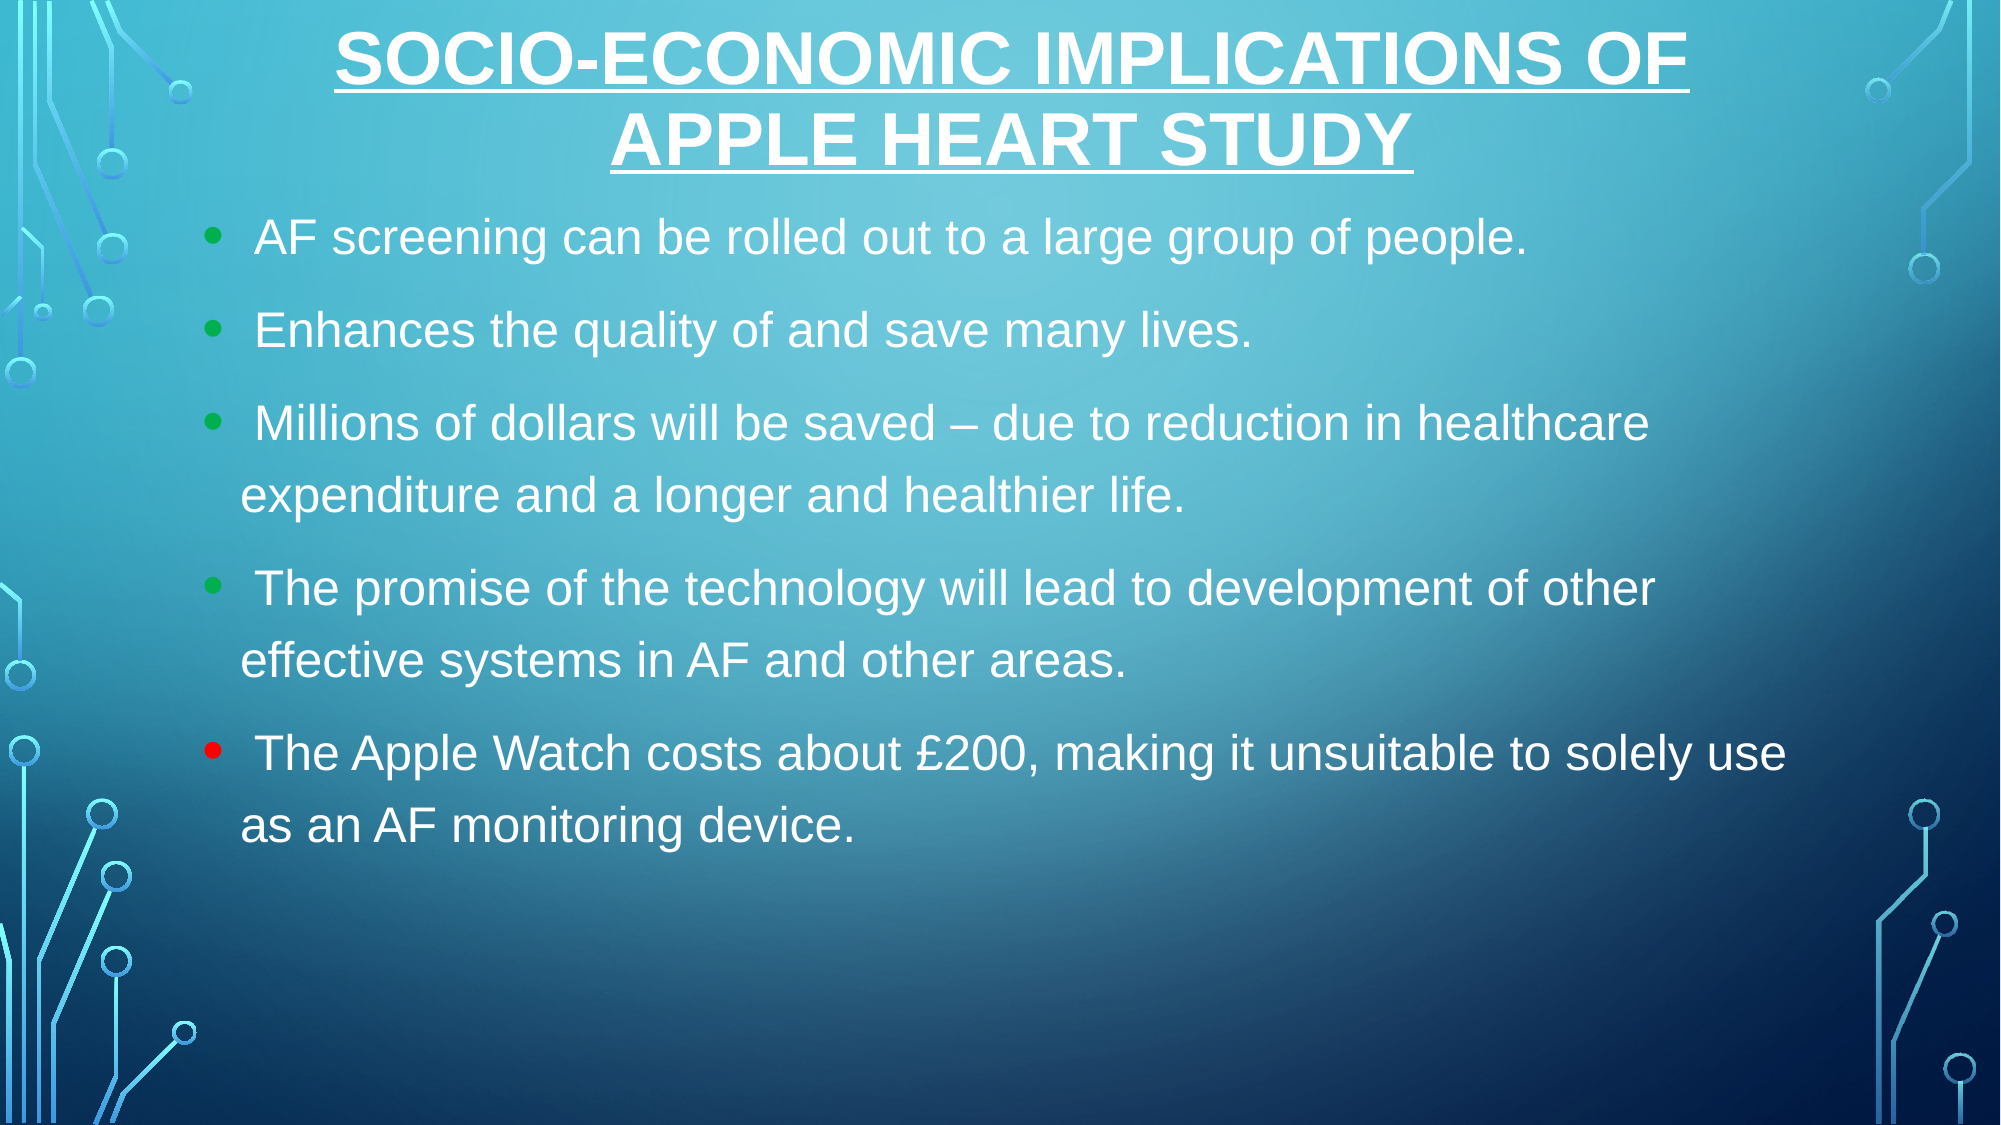

# Socio-Economic Implications of Apple Heart Study
 AF screening can be rolled out to a large group of people.
 Enhances the quality of and save many lives.
 Millions of dollars will be saved – due to reduction in healthcare expenditure and a longer and healthier life.
 The promise of the technology will lead to development of other effective systems in AF and other areas.
 The Apple Watch costs about £200, making it unsuitable to solely use as an AF monitoring device.